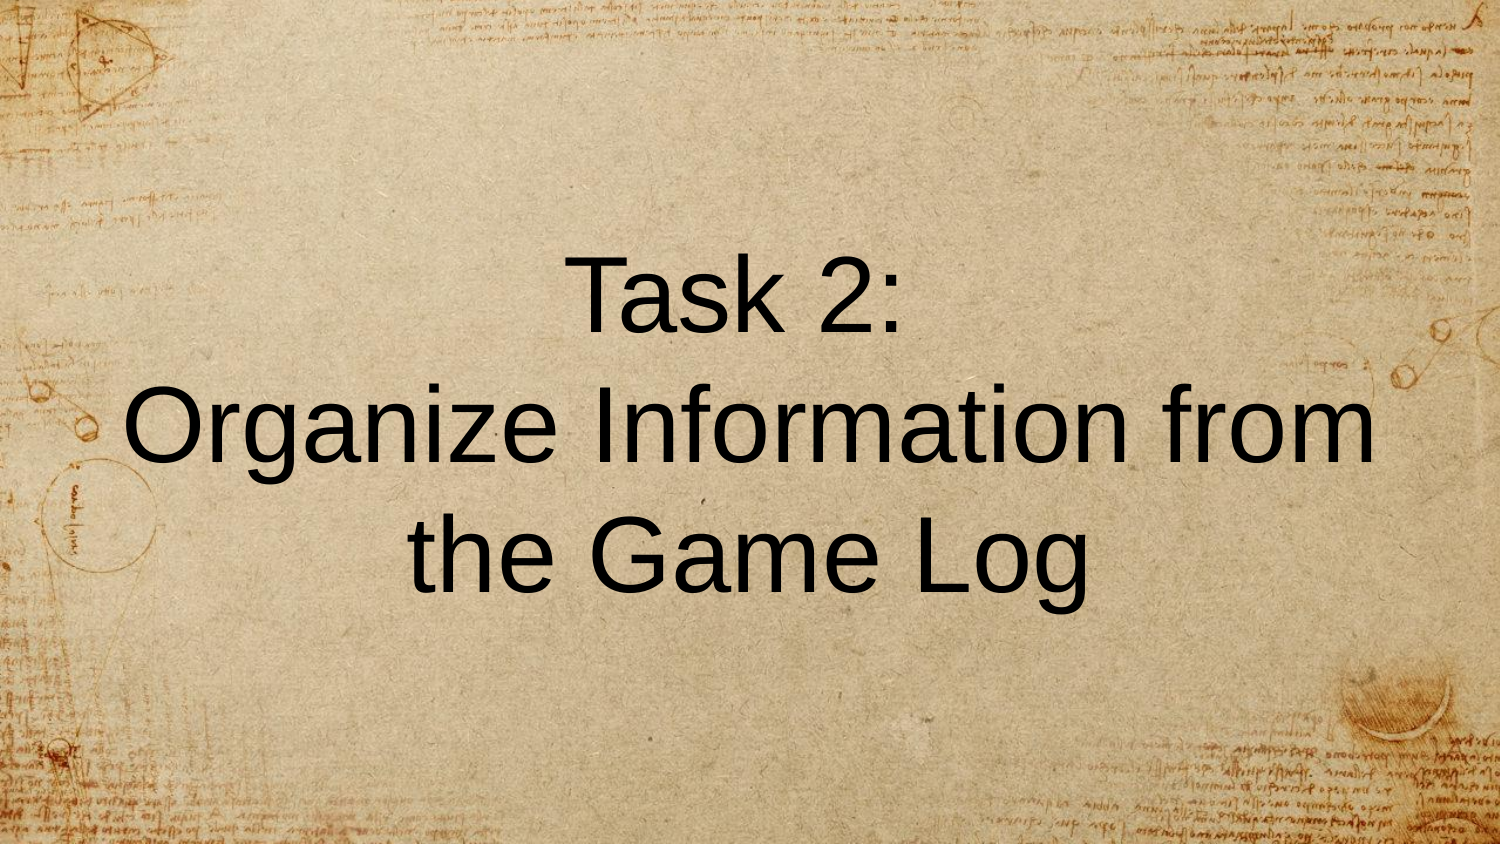

# Task 2: Organize Information from the Game Log